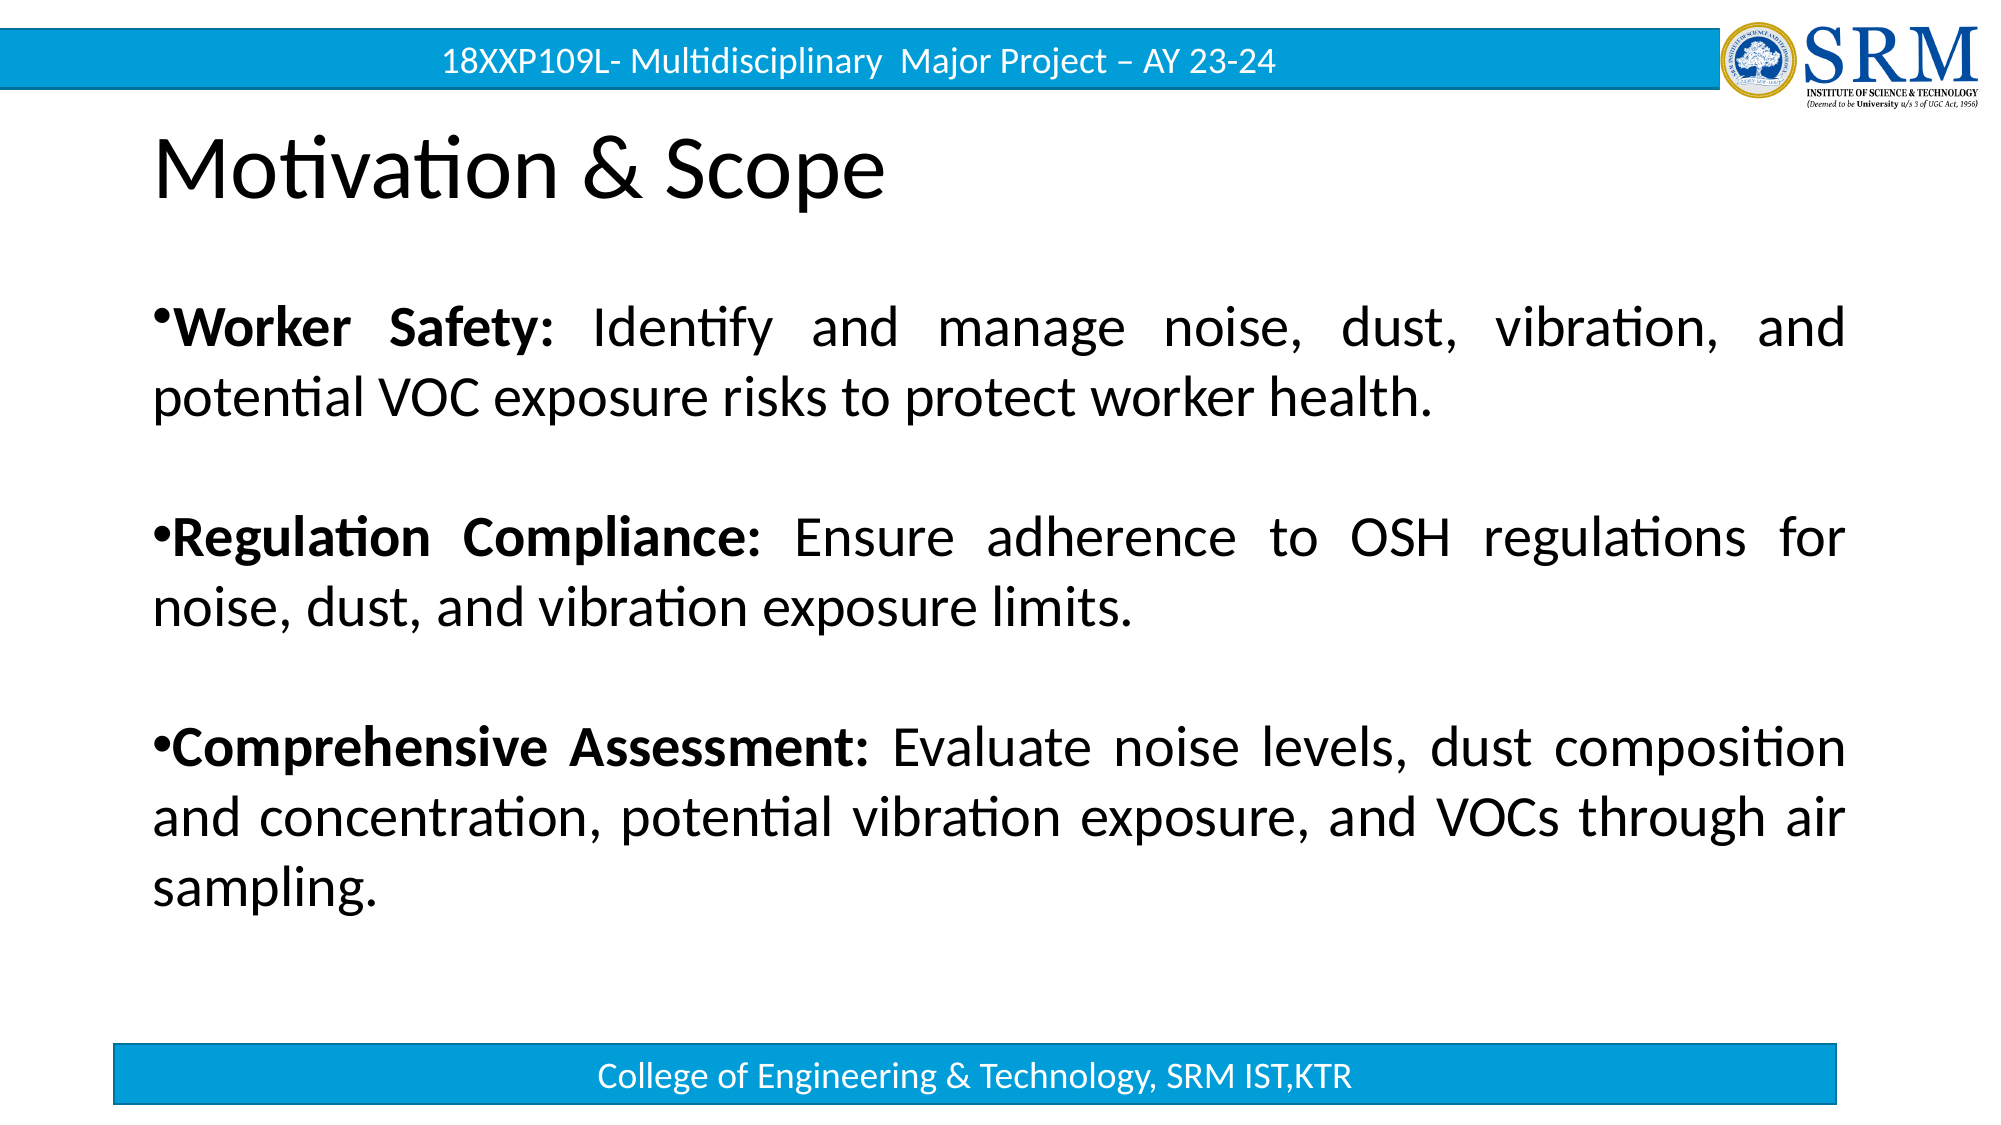

# Motivation & Scope
Worker Safety: Identify and manage noise, dust, vibration, and potential VOC exposure risks to protect worker health.

Regulation Compliance: Ensure adherence to OSH regulations for noise, dust, and vibration exposure limits.

Comprehensive Assessment: Evaluate noise levels, dust composition and concentration, potential vibration exposure, and VOCs through air sampling.